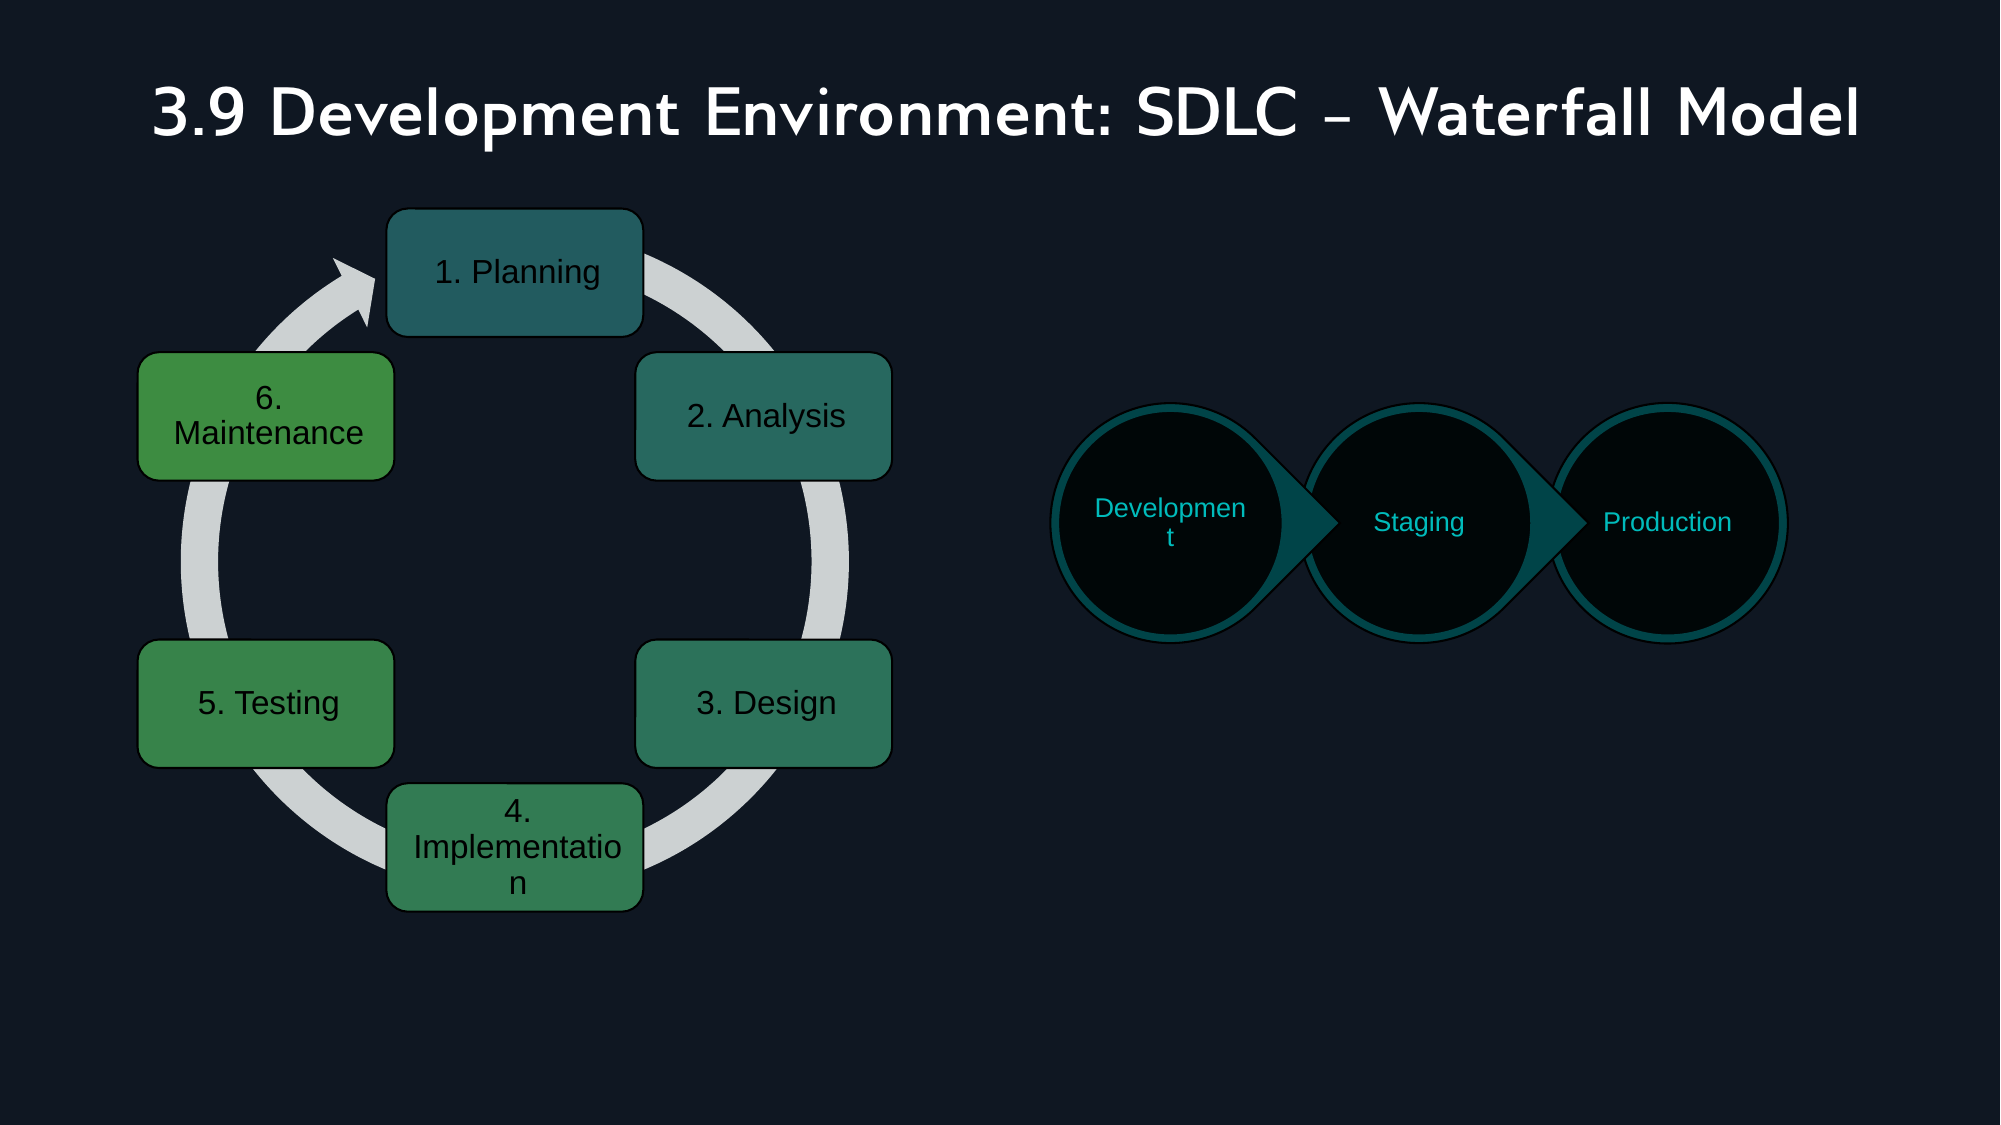

# 3.9 Development Environment: SDLC – Waterfall Model
1. Planning
2. Analysis
3. Design
4. Implementation
5. Testing
6. Maintenance
Production
Staging
Development